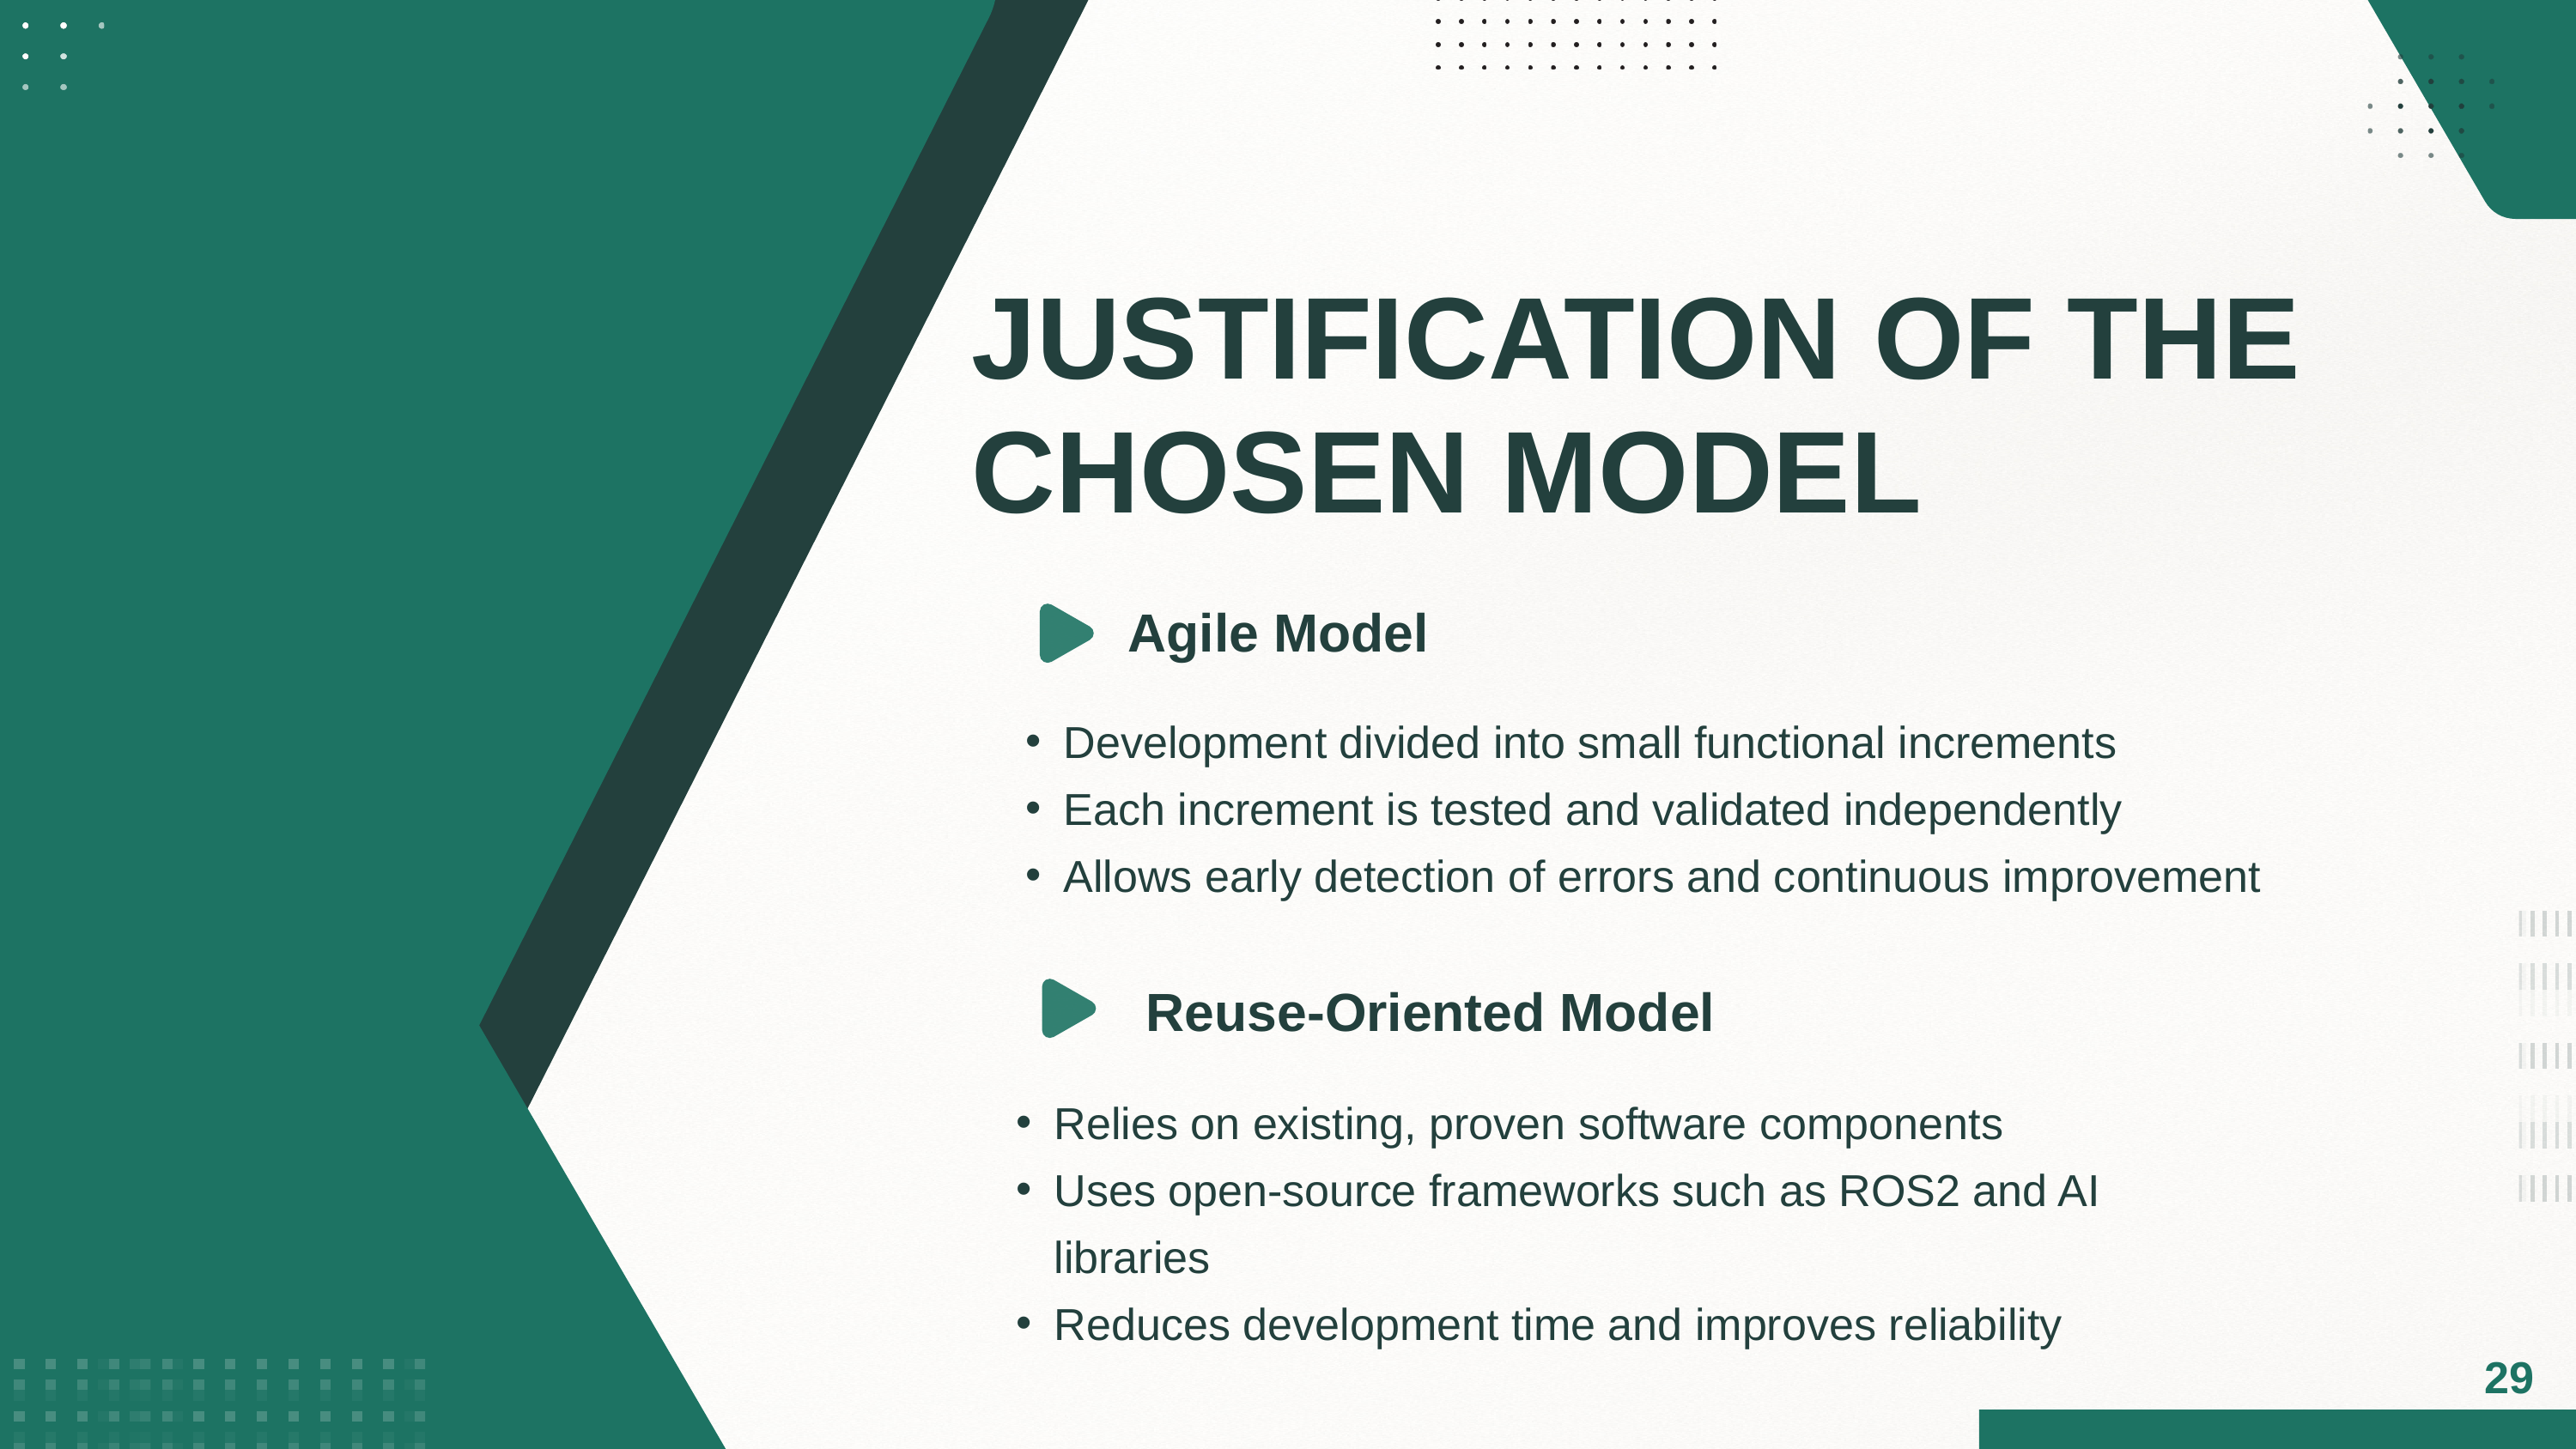

JUSTIFICATION OF THE CHOSEN MODEL
Agile Model

Development divided into small functional increments
Each increment is tested and validated independently
Allows early detection of errors and continuous improvement

Reuse-Oriented Model

Relies on existing, proven software components
Uses open-source frameworks such as ROS2 and AI libraries
Reduces development time and improves reliability
29